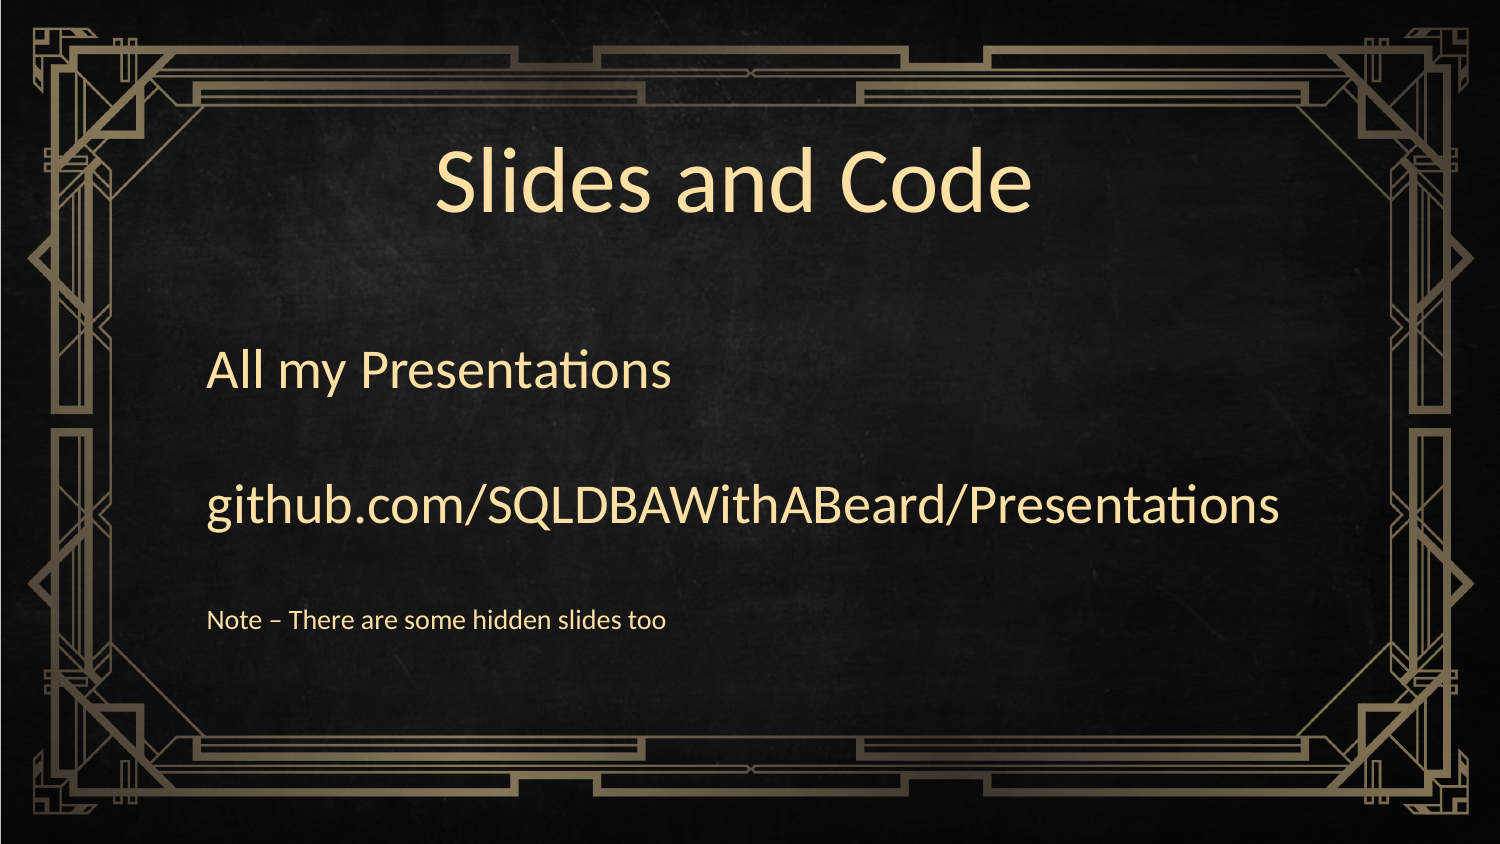

Slides and Code
All my Presentations

github.com/SQLDBAWithABeard/Presentations

Note – There are some hidden slides too